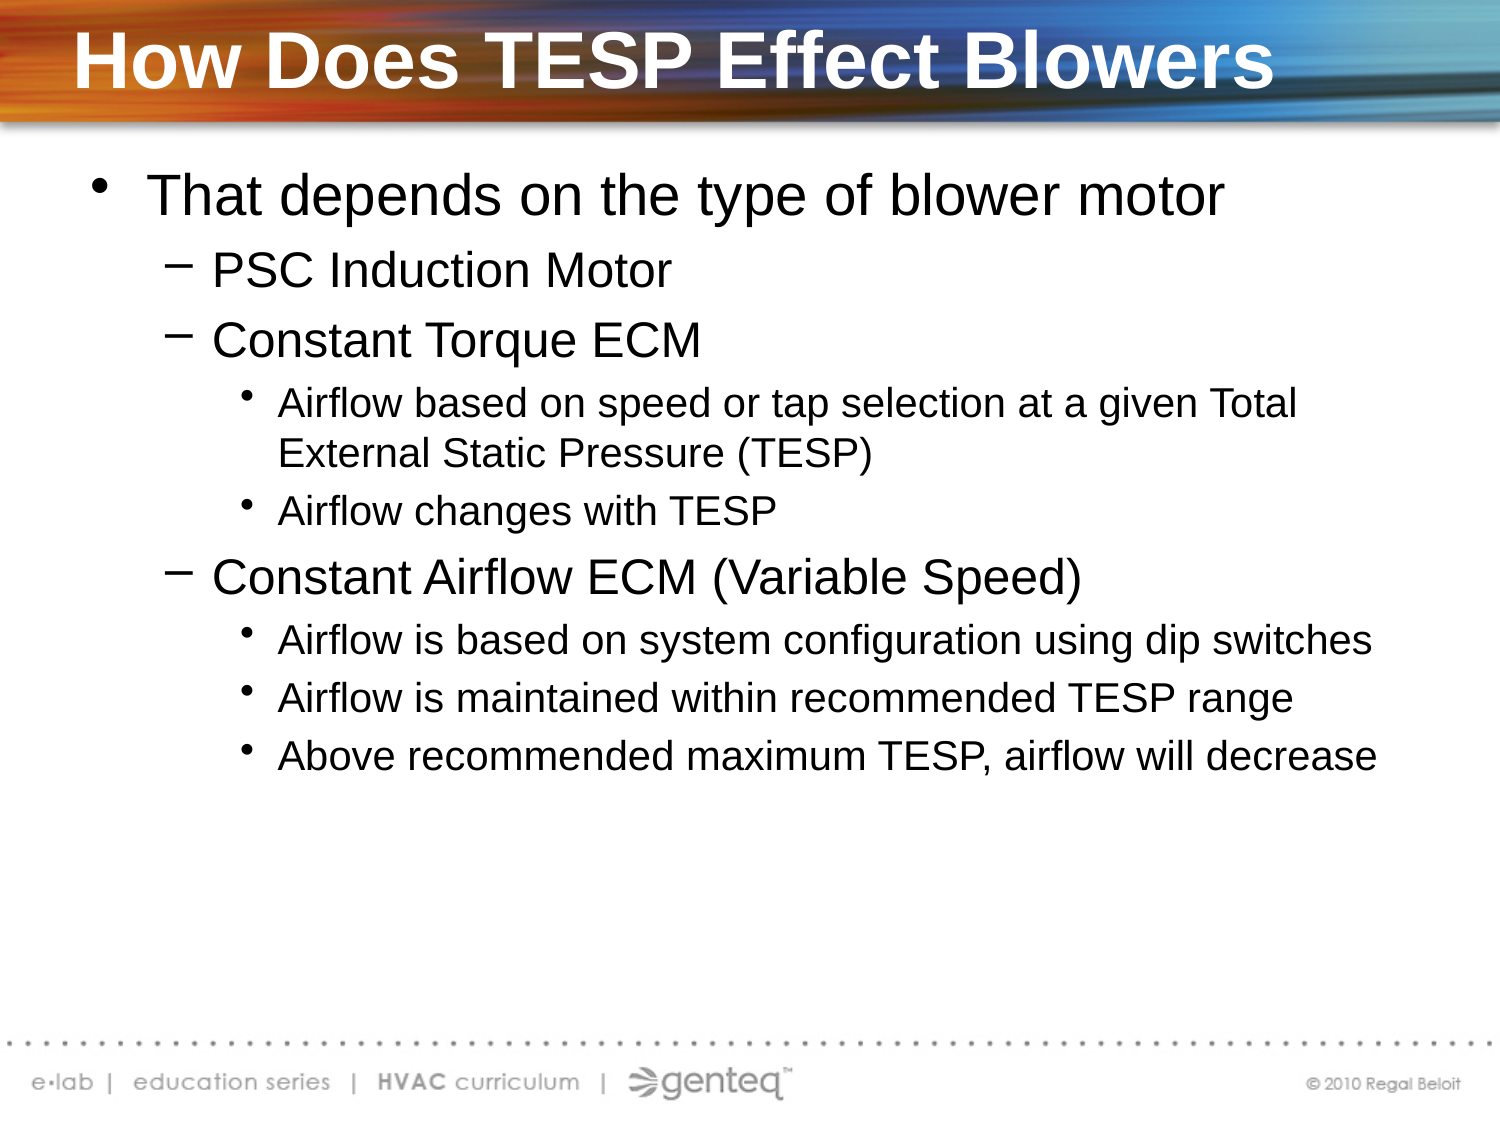

# How Does TESP Effect Blowers
That depends on the type of blower motor
PSC Induction Motor
Constant Torque ECM
Airflow based on speed or tap selection at a given Total External Static Pressure (TESP)
Airflow changes with TESP
Constant Airflow ECM (Variable Speed)
Airflow is based on system configuration using dip switches
Airflow is maintained within recommended TESP range
Above recommended maximum TESP, airflow will decrease